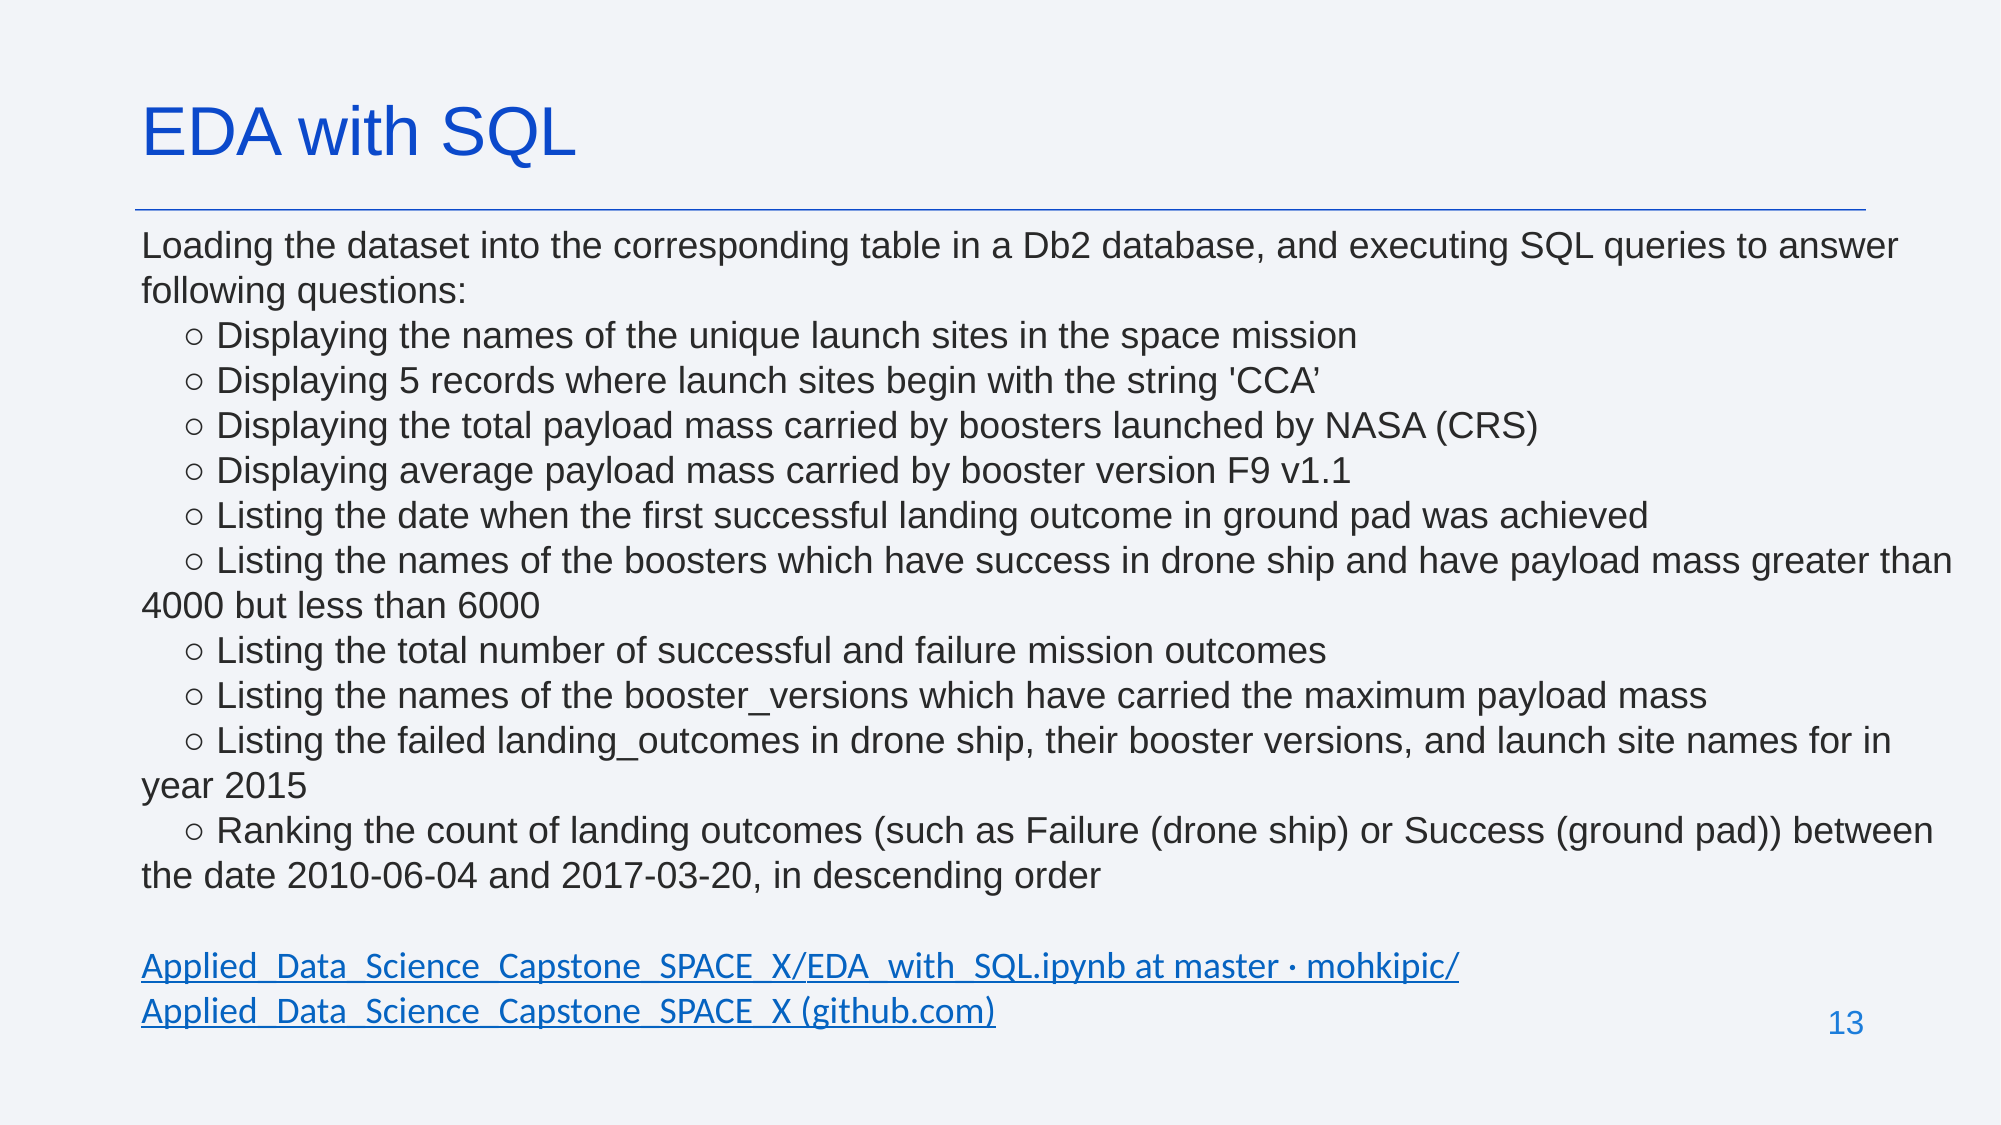

EDA with SQL
Loading the dataset into the corresponding table in a Db2 database, and executing SQL queries to answer following questions:
    ○ Displaying the names of the unique launch sites in the space mission
    ○ Displaying 5 records where launch sites begin with the string 'CCA’
    ○ Displaying the total payload mass carried by boosters launched by NASA (CRS)
    ○ Displaying average payload mass carried by booster version F9 v1.1
    ○ Listing the date when the first successful landing outcome in ground pad was achieved
    ○ Listing the names of the boosters which have success in drone ship and have payload mass greater than 4000 but less than 6000
    ○ Listing the total number of successful and failure mission outcomes
    ○ Listing the names of the booster_versions which have carried the maximum payload mass
    ○ Listing the failed landing_outcomes in drone ship, their booster versions, and launch site names for in year 2015
    ○ Ranking the count of landing outcomes (such as Failure (drone ship) or Success (ground pad)) between the date 2010-06-04 and 2017-03-20, in descending order

Applied_Data_Science_Capstone_SPACE_X/EDA_with_SQL.ipynb at master · mohkipic/Applied_Data_Science_Capstone_SPACE_X (github.com)

13